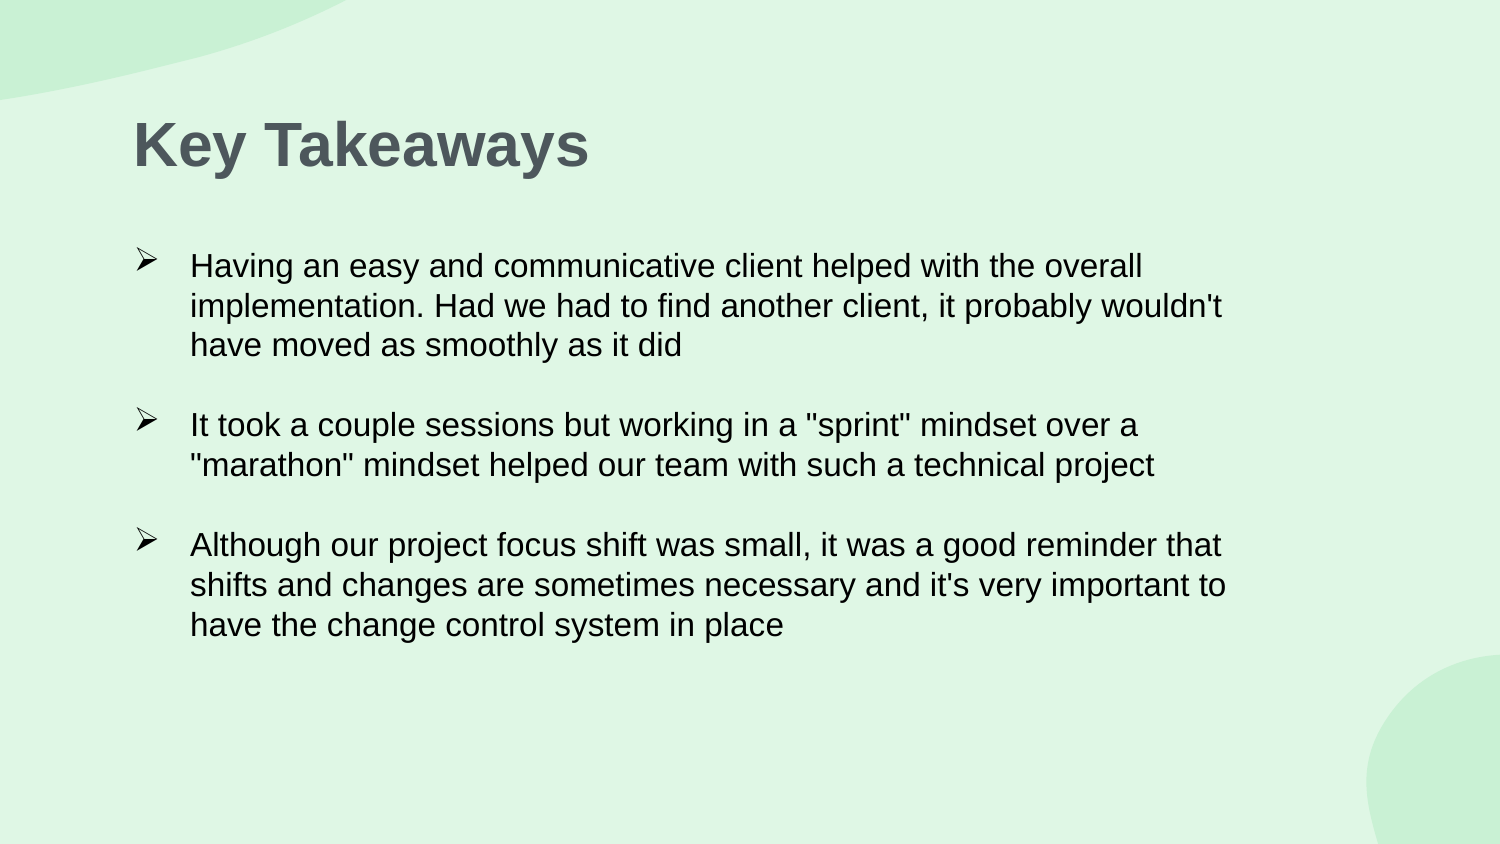

# Key Takeaways
Having an easy and communicative client helped with the overall implementation. Had we had to find another client, it probably wouldn't have moved as smoothly as it did

It took a couple sessions but working in a "sprint" mindset over a "marathon" mindset helped our team with such a technical project

Although our project focus shift was small, it was a good reminder that shifts and changes are sometimes necessary and it's very important to have the change control system in place